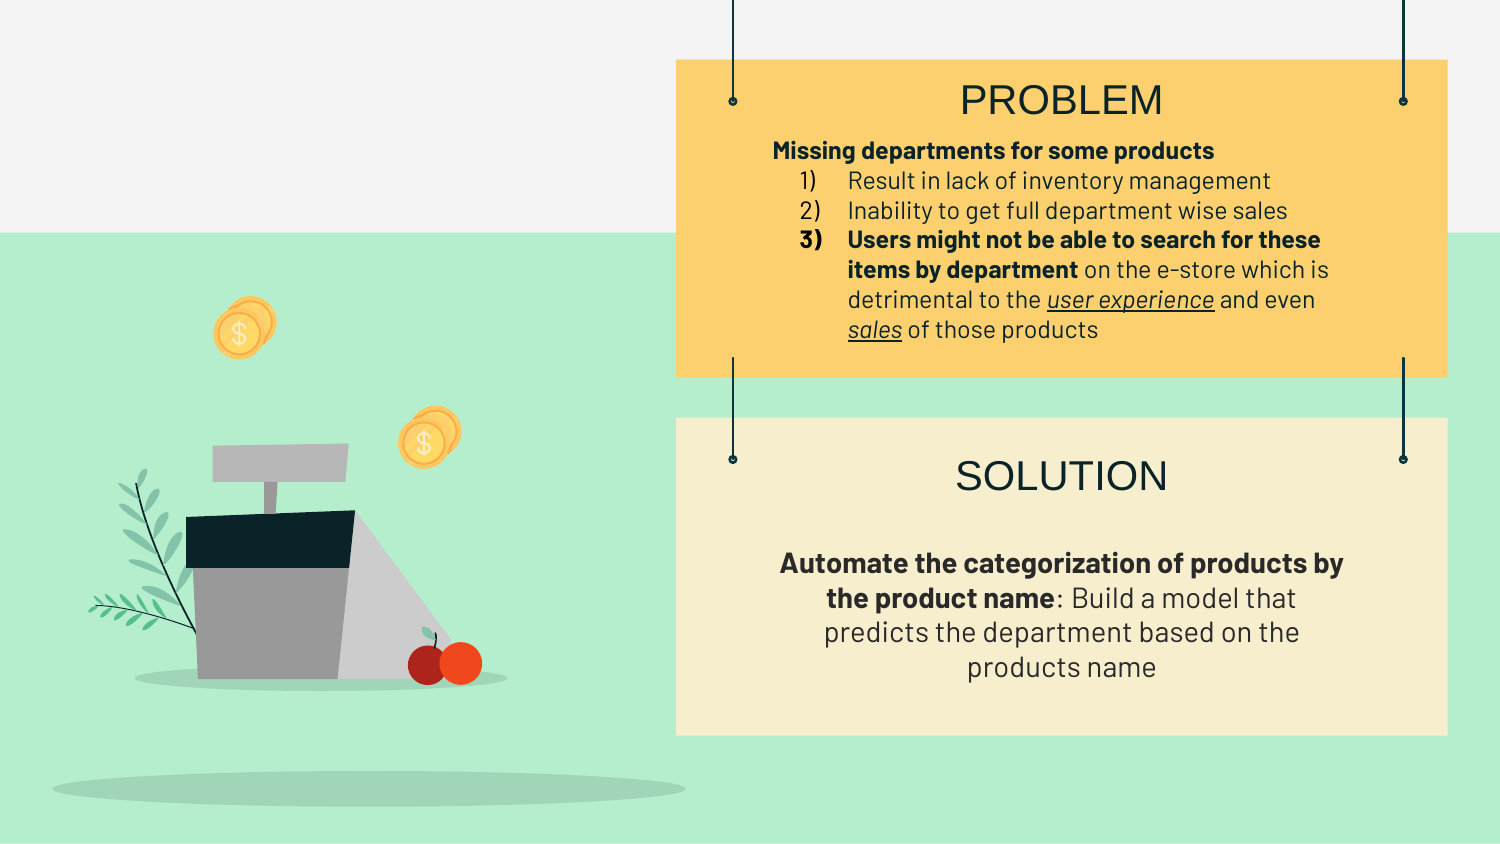

# PROBLEM
Missing departments for some products
Result in lack of inventory management
Inability to get full department wise sales
Users might not be able to search for these items by department on the e-store which is detrimental to the user experience and even sales of those products

SOLUTION
Automate the categorization of products by the product name: Build a model that predicts the department based on the products name